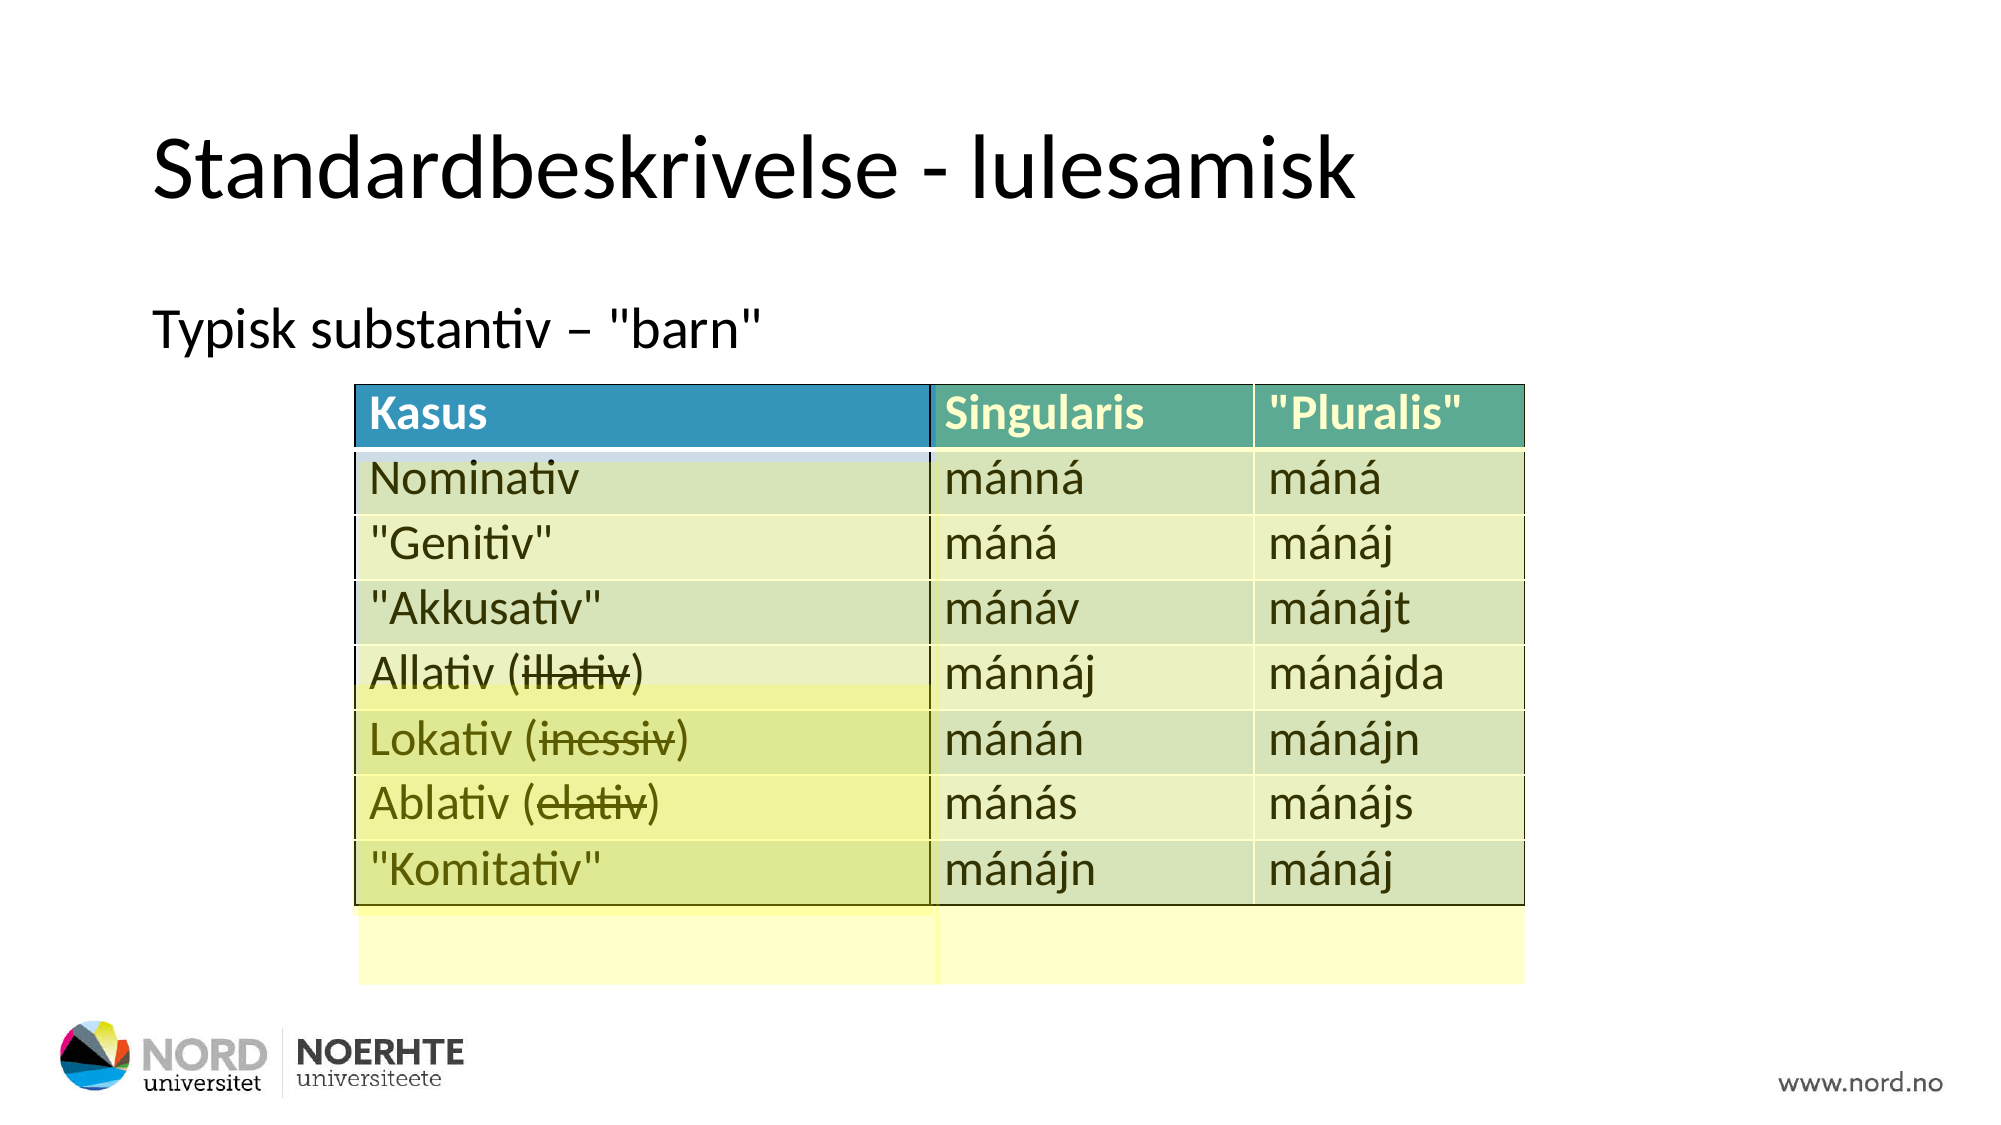

# Standardbeskrivelse - lulesamisk
Typisk substantiv – "barn"

| Kasus | Singularis | "Pluralis" |
| --- | --- | --- |
| Nominativ | mánná | máná |
| "Genitiv" | máná | mánáj |
| "Akkusativ" | mánáv | mánájt |
| Allativ (illativ) | mánnáj | mánájda |
| Lokativ (inessiv) | mánán | mánájn |
| Ablativ (elativ) | mánás | mánájs |
| "Komitativ" | mánájn | mánáj |